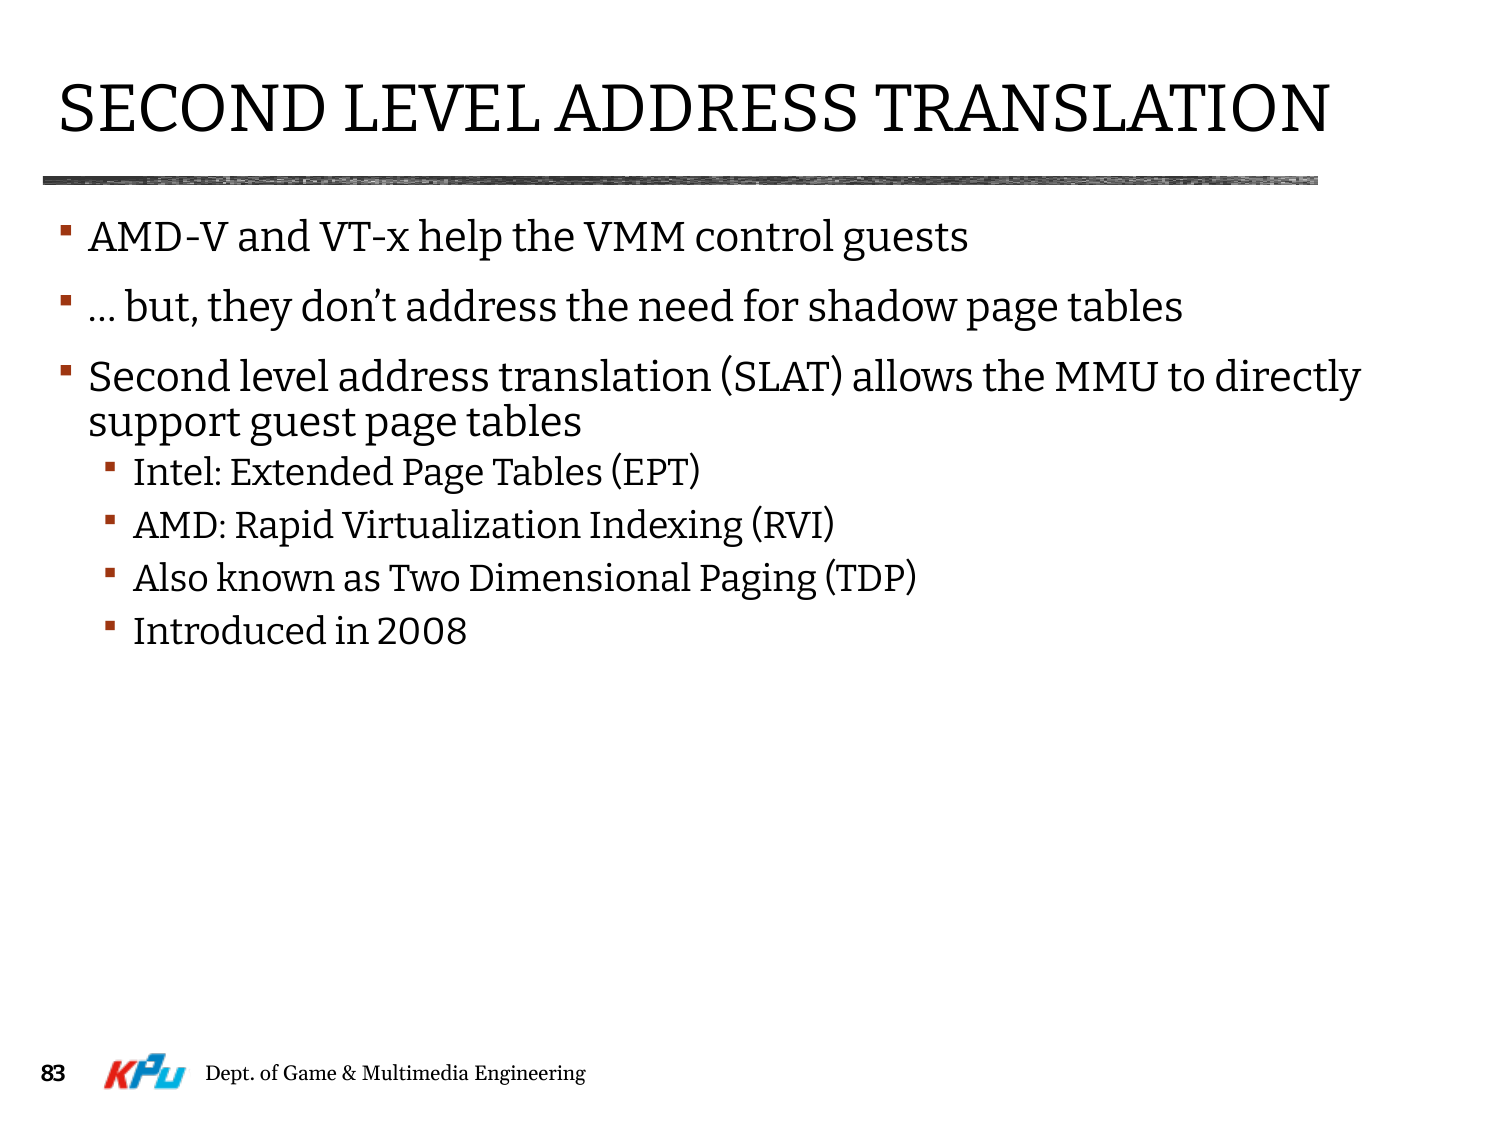

# Second Level Address Translation
AMD-V and VT-x help the VMM control guests
… but, they don’t address the need for shadow page tables
Second level address translation (SLAT) allows the MMU to directly support guest page tables
Intel: Extended Page Tables (EPT)
AMD: Rapid Virtualization Indexing (RVI)
Also known as Two Dimensional Paging (TDP)
Introduced in 2008
83
Dept. of Game & Multimedia Engineering